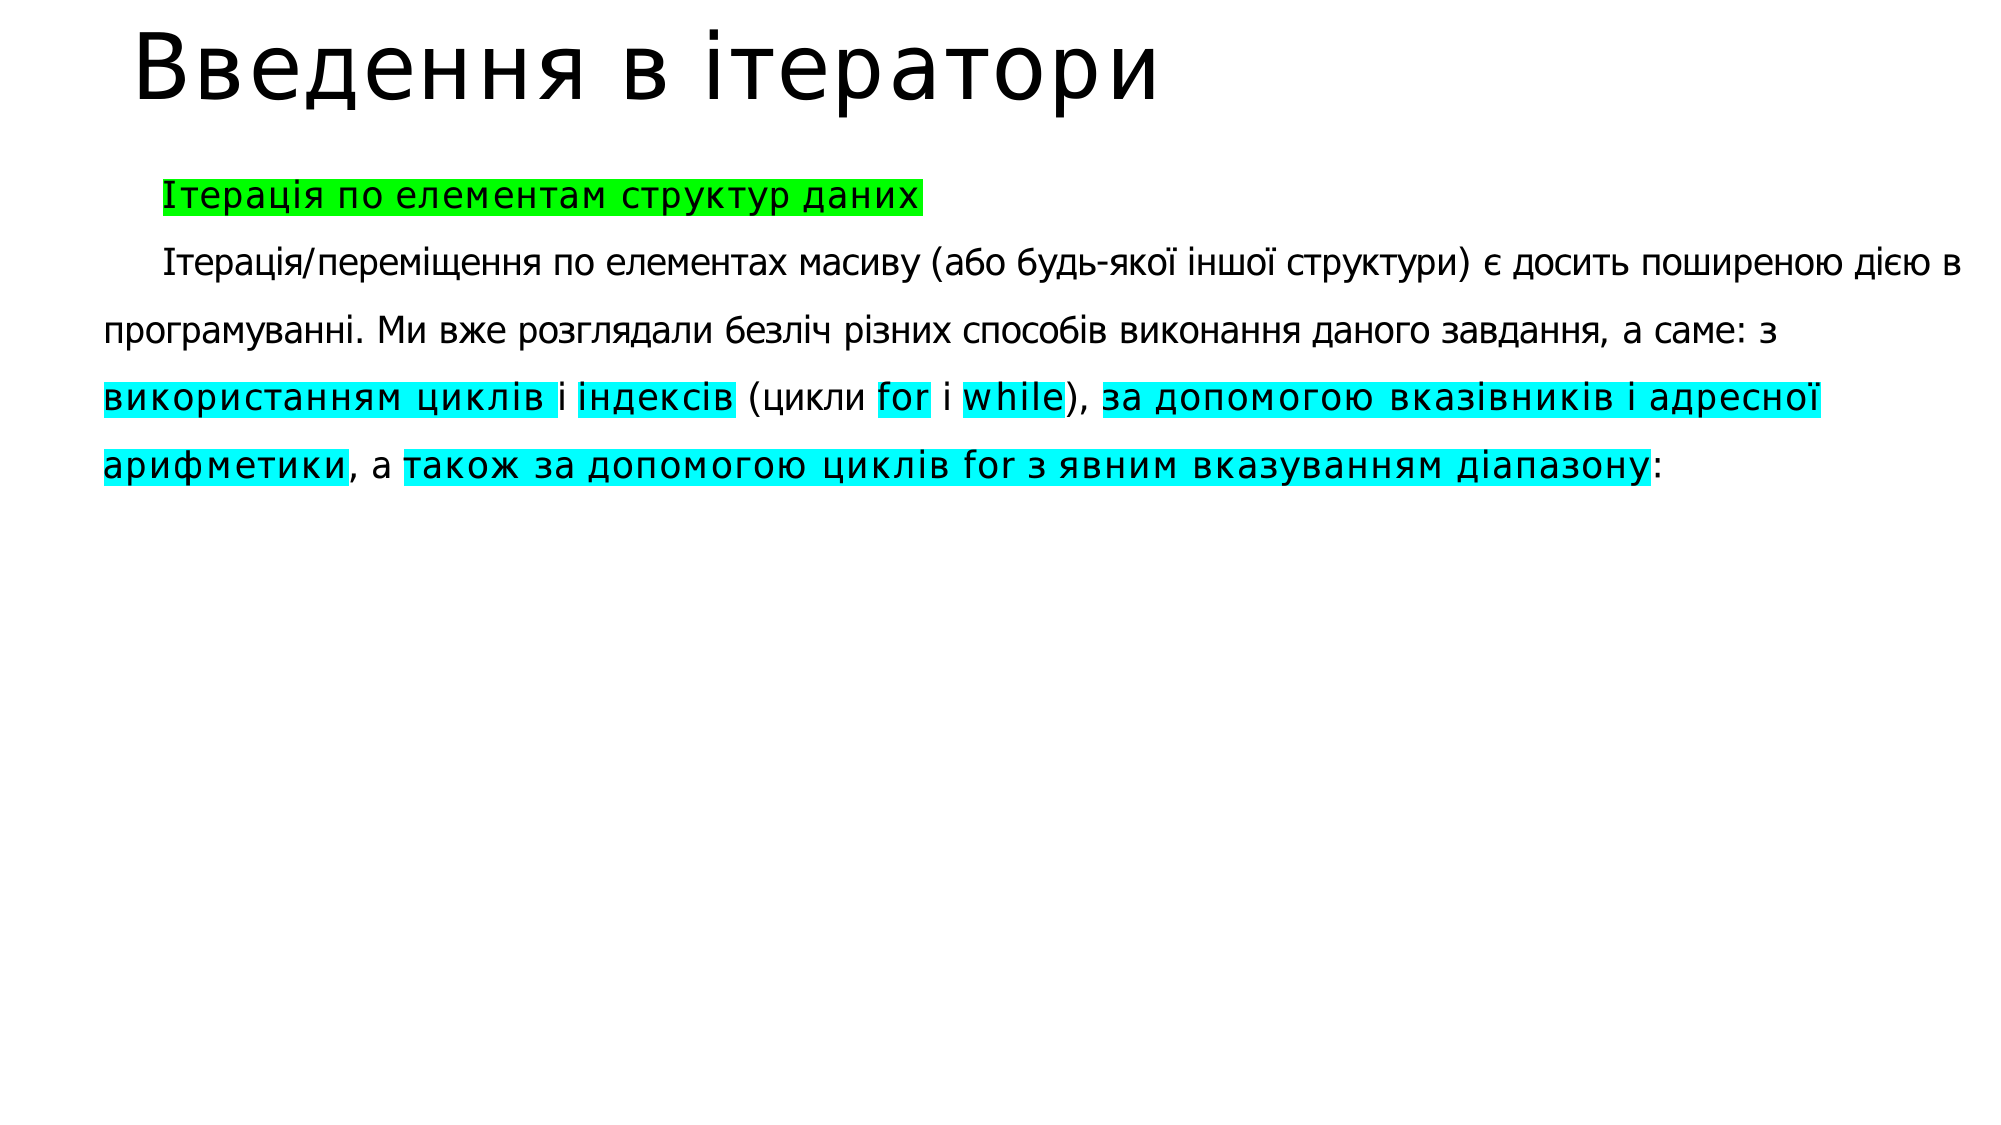

# Введення в ітератори
Ітерація по елементам структур даних
Ітерація/переміщення по елементах масиву (або будь-якої іншої структури) є досить поширеною дією в програмуванні. Ми вже розглядали безліч різних способів виконання даного завдання, а саме: з використанням циклів і індексів (цикли for і while), за допомогою вказівників і адресної арифметики, а також за допомогою циклів for з явним вказуванням діапазону: